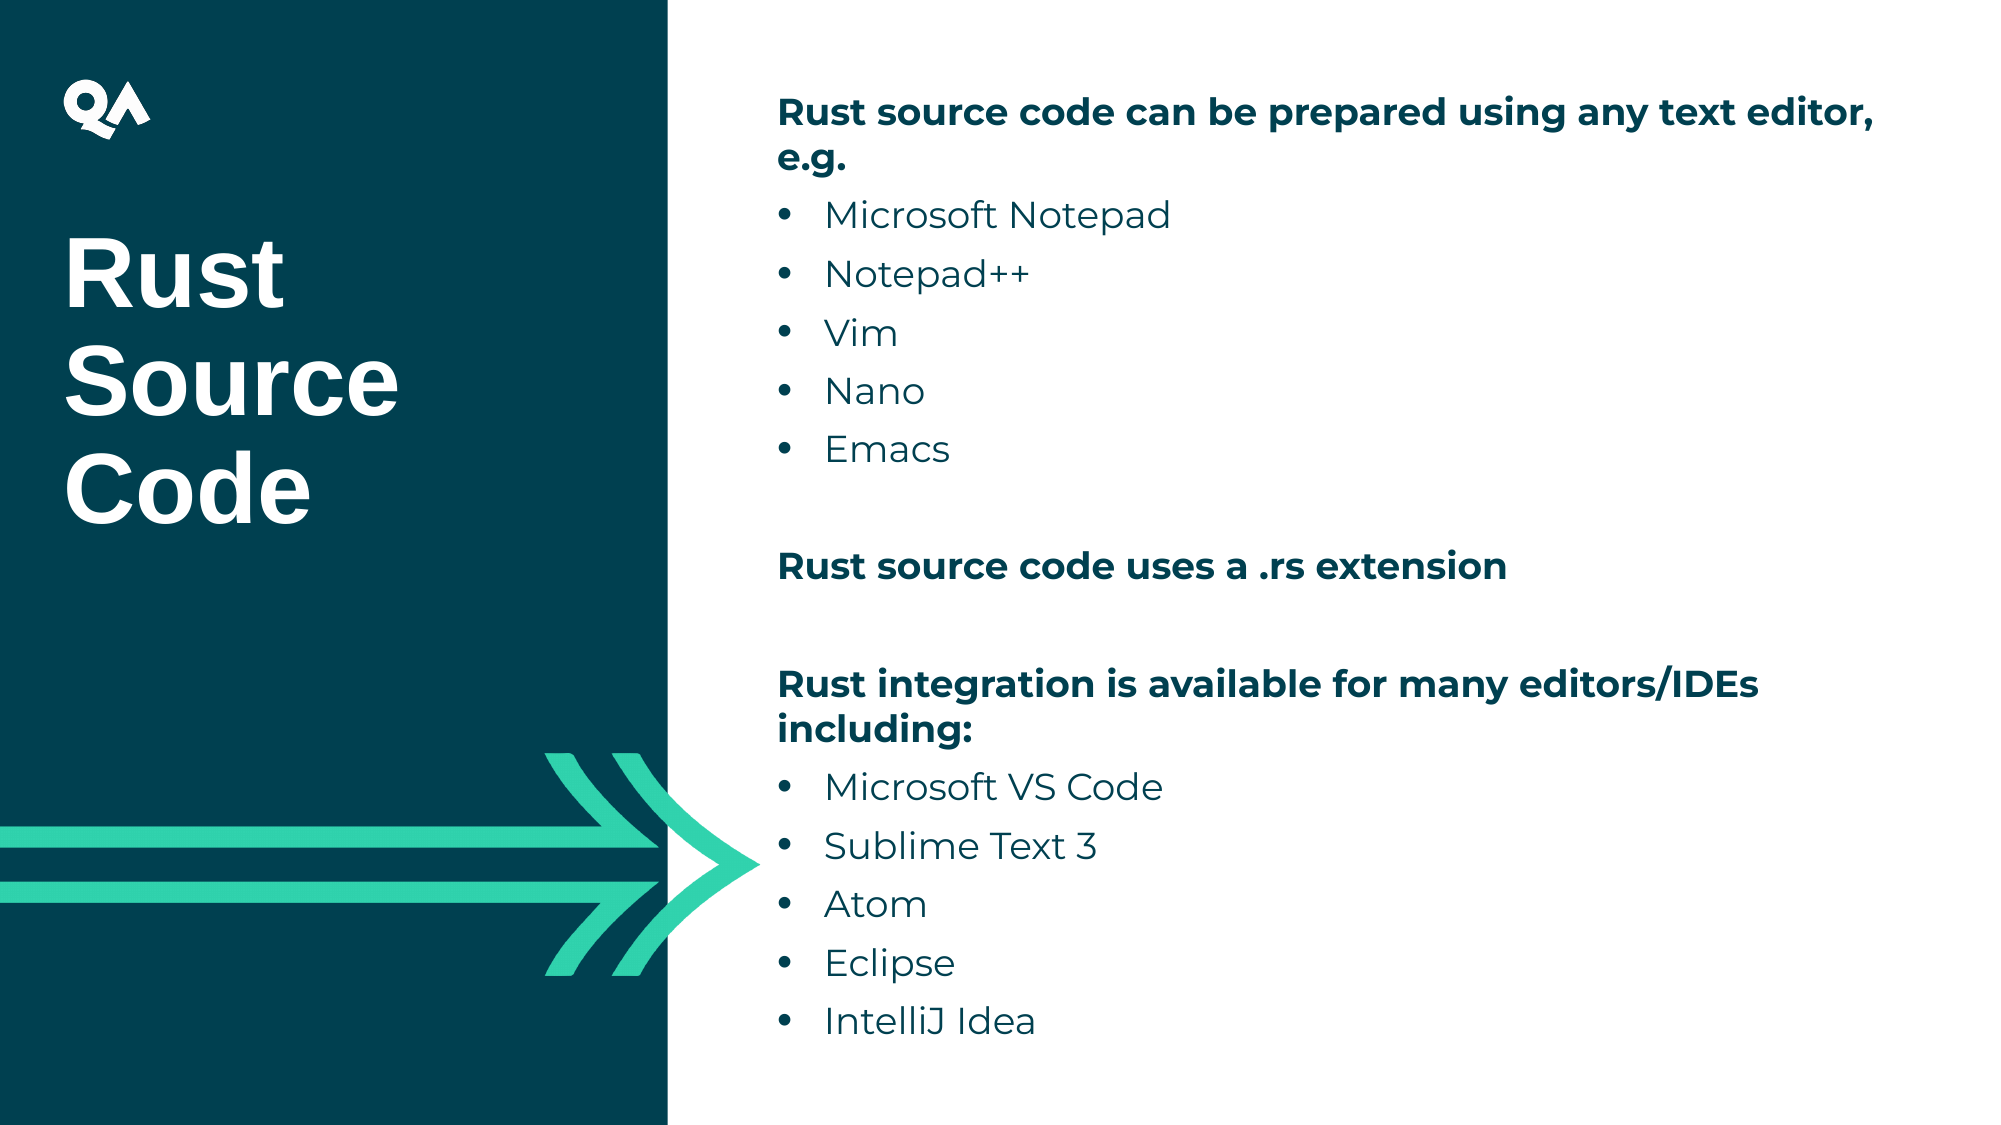

Rust source code can be prepared using any text editor, e.g.
Microsoft Notepad
Notepad++
Vim
Nano
Emacs

Rust source code uses a .rs extension

Rust integration is available for many editors/IDEs including:
Microsoft VS Code
Sublime Text 3
Atom
Eclipse
IntelliJ Idea

Rust Source Code